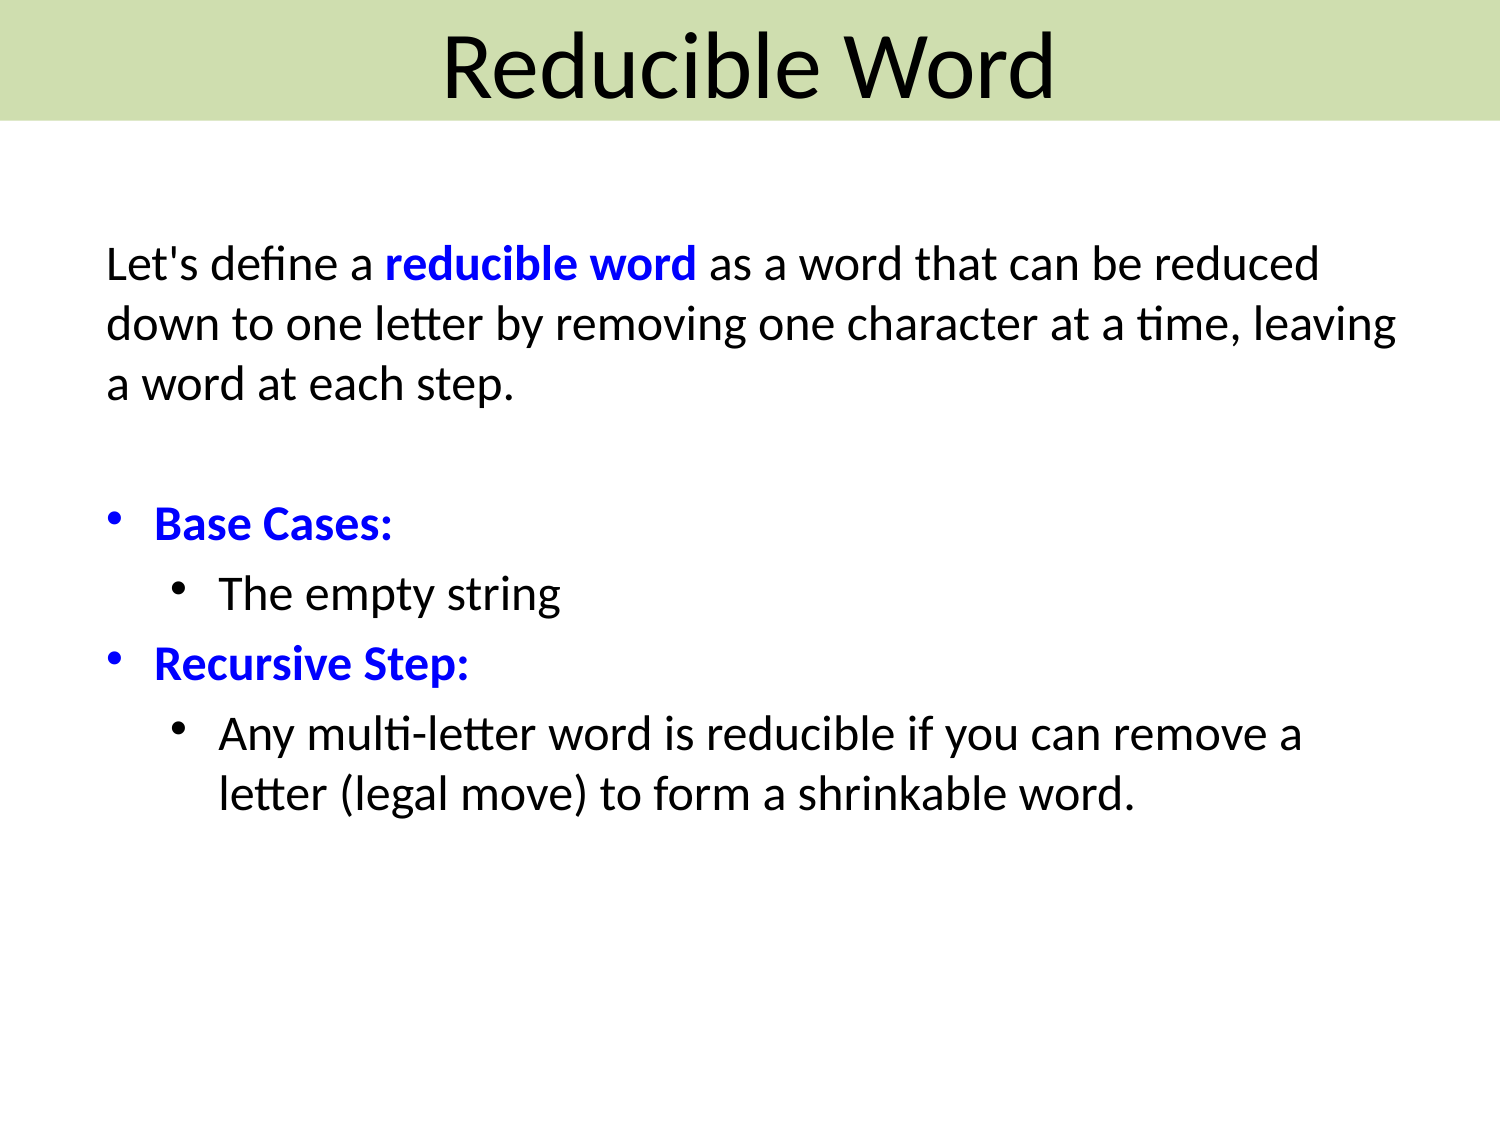

Reducible Word
Let's define a reducible word as a word that can be reduced down to one letter by removing one character at a time, leaving a word at each step.

Base Cases:
The empty string
Recursive Step:
Any multi-letter word is reducible if you can remove a letter (legal move) to form a shrinkable word.